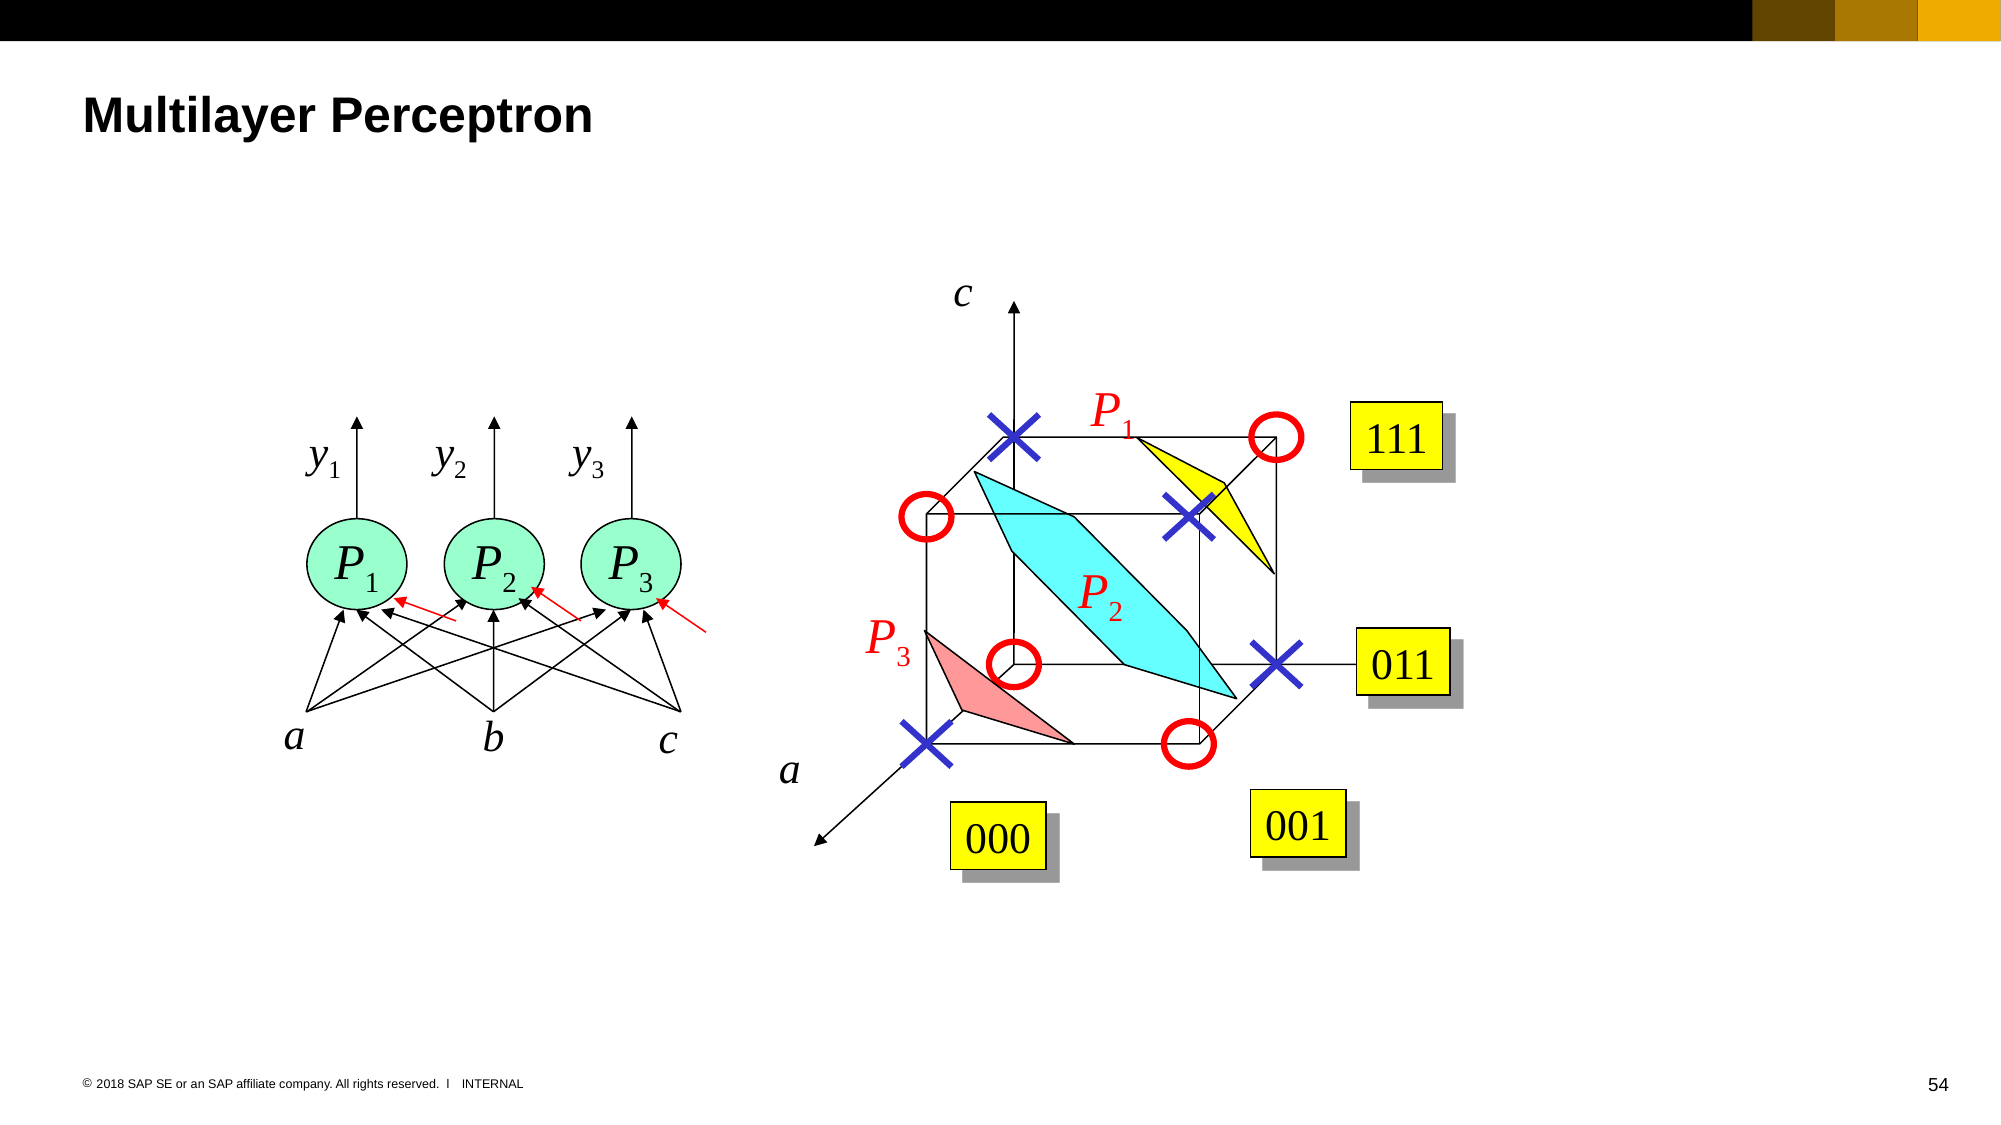

# Multilayer Perceptron
c

P1

P2
b
P3

a
111
y1

y2

y3

P1
P2
P3

a
b
c

011
001
000